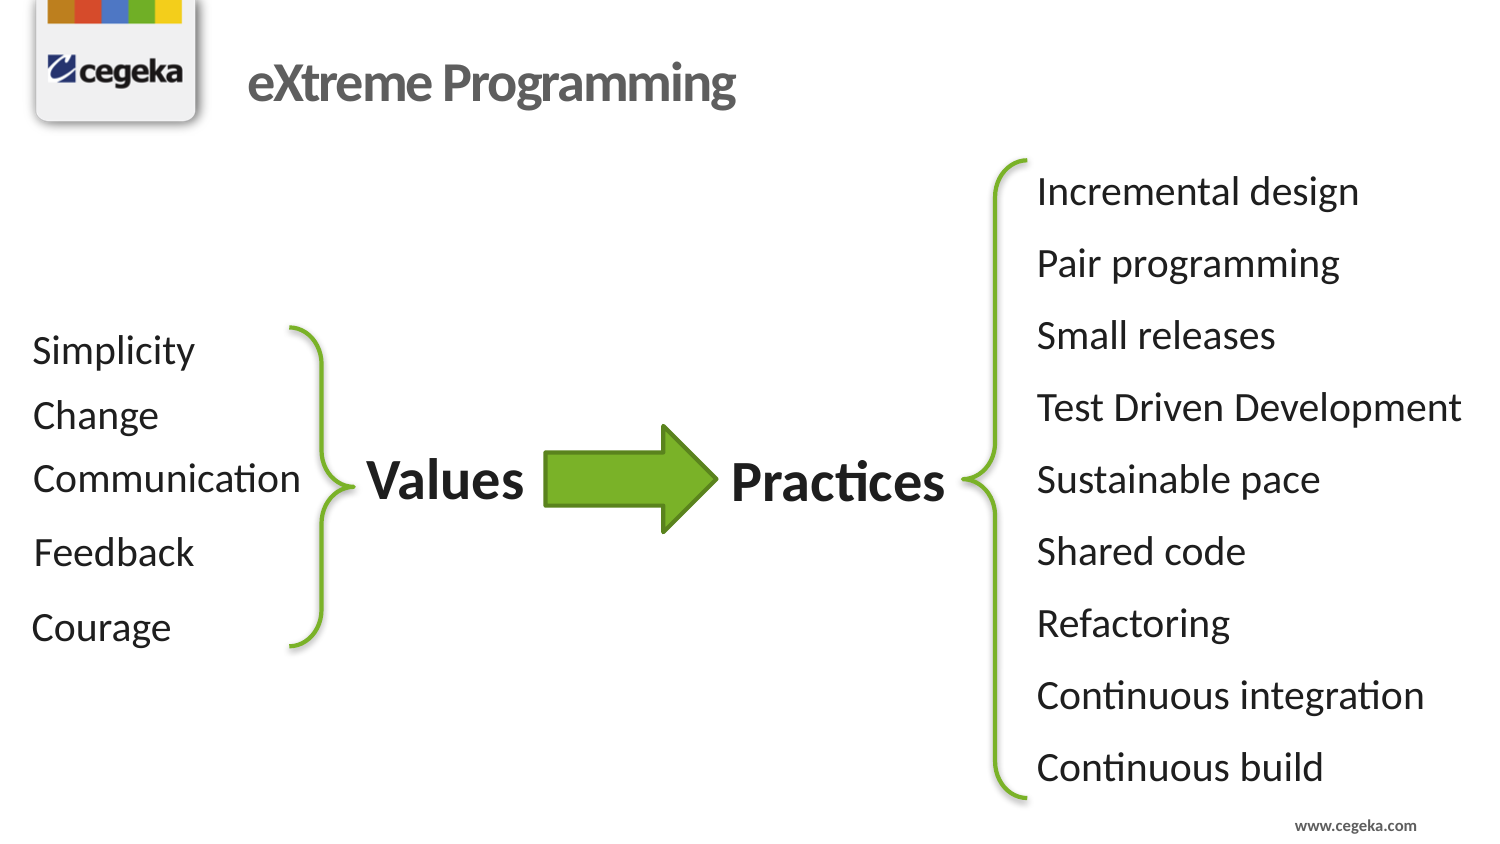

# eXtreme Programming
Incremental design

Pair programming
Small releases
Simplicity

Test Driven Development
Change

Values
Practices
Communication
Sustainable pace
Shared code
Feedback
Refactoring
Courage
Continuous integration
Continuous build